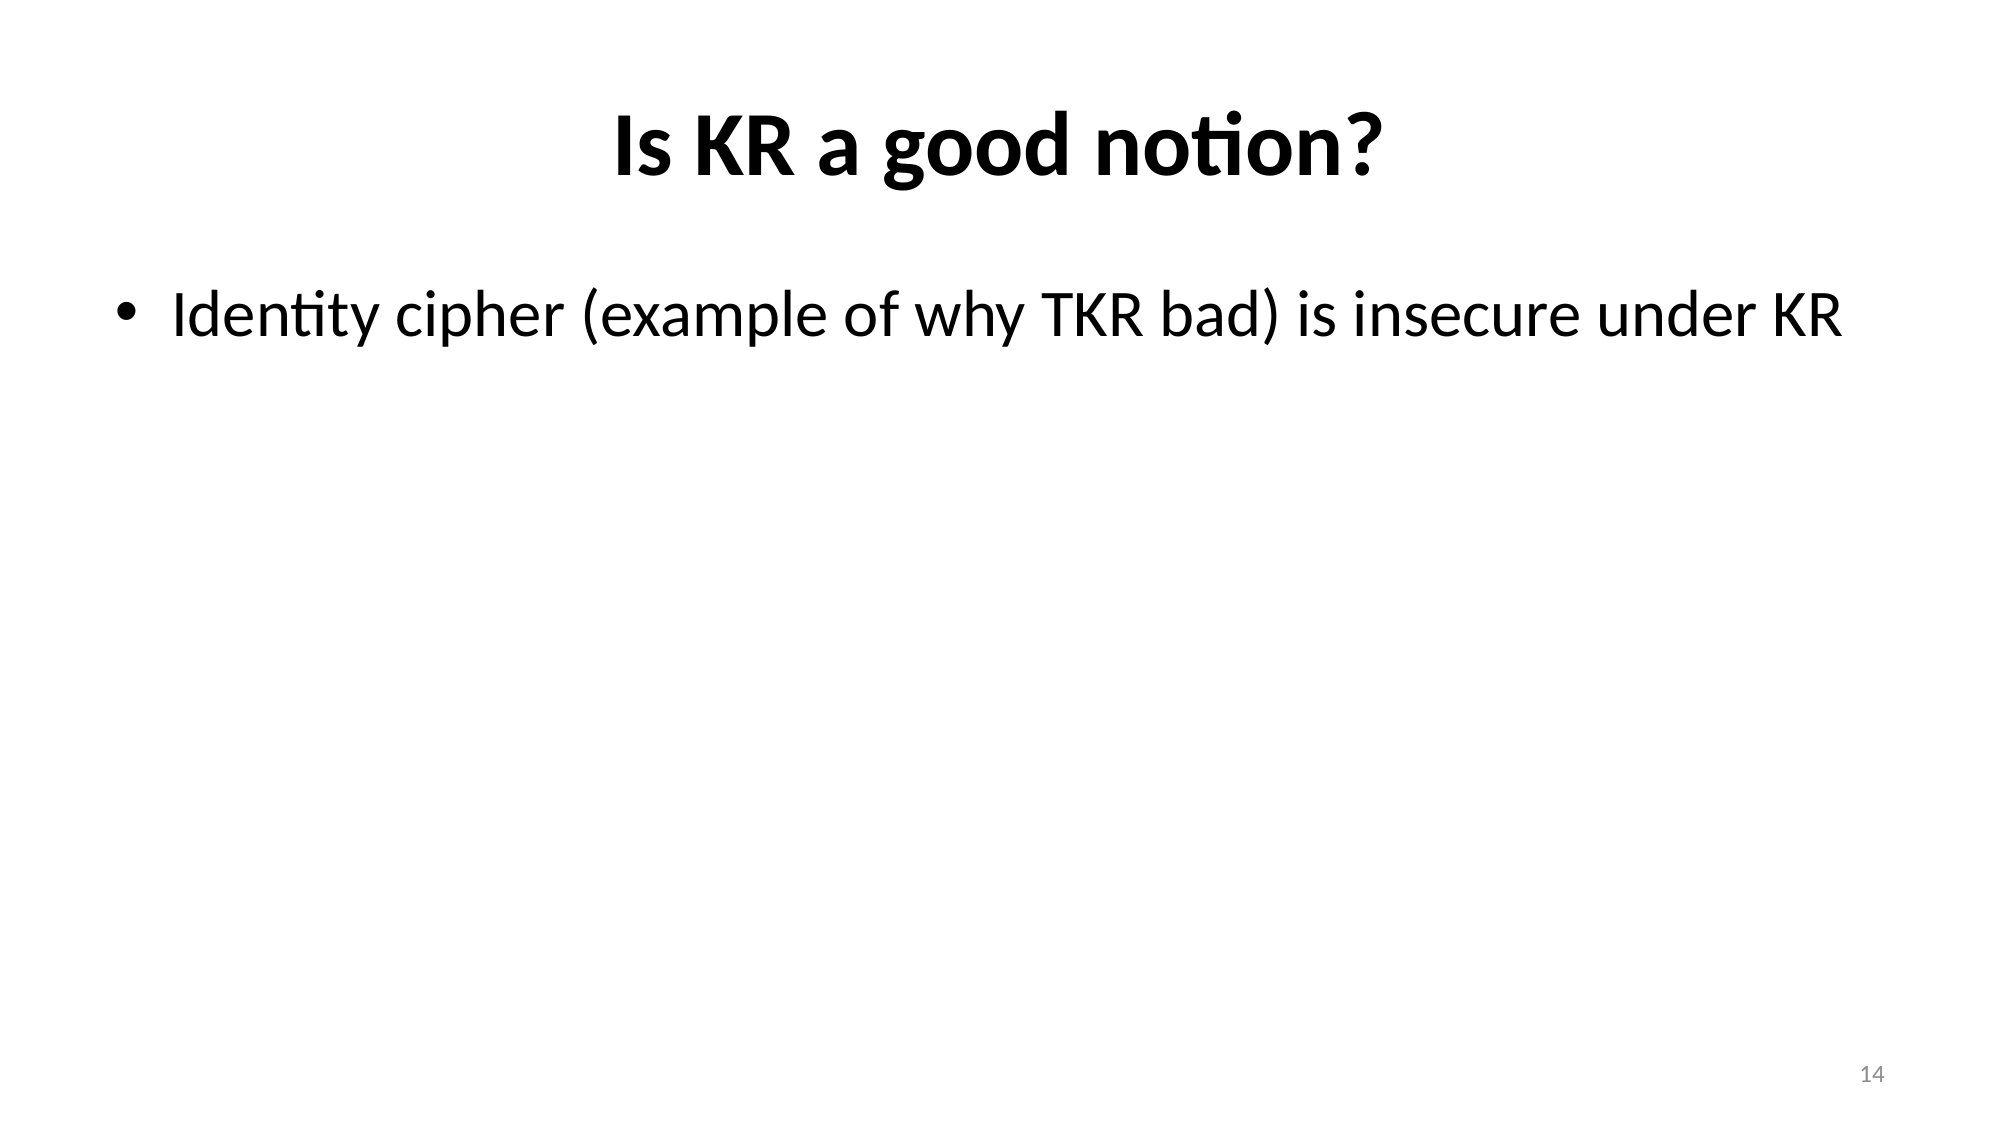

# Is KR a good notion?
Identity cipher (example of why TKR bad) is insecure under KR

14